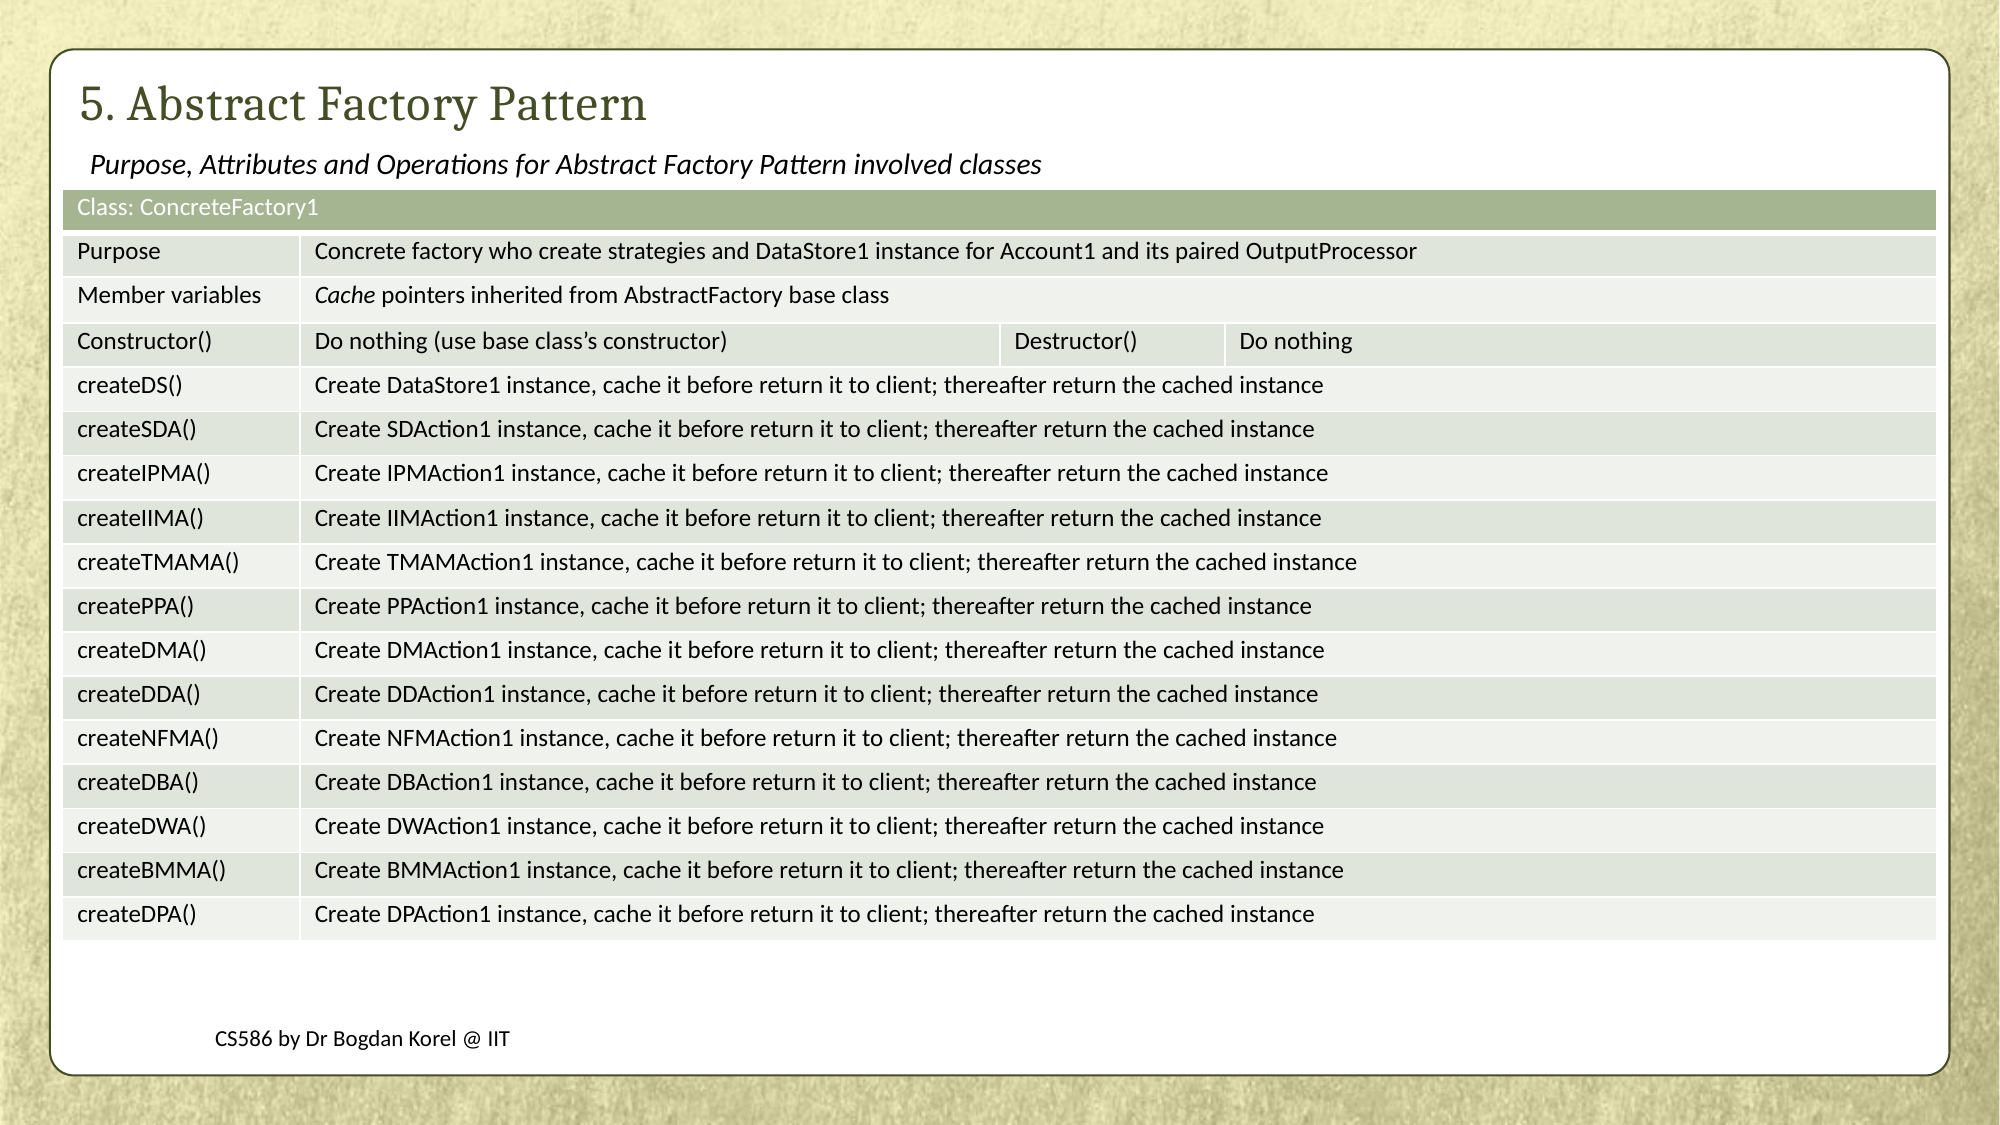

# 5. Abstract Factory Pattern
Purpose, Attributes and Operations for Abstract Factory Pattern involved classes

| Class: ConcreteFactory1 |  |  |  |
| --- | --- | --- | --- |
| Purpose | Concrete factory who create strategies and DataStore1 instance for Account1 and its paired OutputProcessor |  |  |
| Member variables | Cache pointers inherited from AbstractFactory base class |  |  |
| Constructor() | Do nothing (use base class’s constructor) | Destructor() | Do nothing |
| createDS() | Create DataStore1 instance, cache it before return it to client; thereafter return the cached instance |  |  |
| createSDA() | Create SDAction1 instance, cache it before return it to client; thereafter return the cached instance |  |  |
| createIPMA() | Create IPMAction1 instance, cache it before return it to client; thereafter return the cached instance |  |  |
| createIIMA() | Create IIMAction1 instance, cache it before return it to client; thereafter return the cached instance |  |  |
| createTMAMA() | Create TMAMAction1 instance, cache it before return it to client; thereafter return the cached instance |  |  |
| createPPA() | Create PPAction1 instance, cache it before return it to client; thereafter return the cached instance |  |  |
| createDMA() | Create DMAction1 instance, cache it before return it to client; thereafter return the cached instance |  |  |
| createDDA() | Create DDAction1 instance, cache it before return it to client; thereafter return the cached instance |  |  |
| createNFMA() | Create NFMAction1 instance, cache it before return it to client; thereafter return the cached instance |  |  |
| createDBA() | Create DBAction1 instance, cache it before return it to client; thereafter return the cached instance |  |  |
| createDWA() | Create DWAction1 instance, cache it before return it to client; thereafter return the cached instance |  |  |
| createBMMA() | Create BMMAction1 instance, cache it before return it to client; thereafter return the cached instance |  |  |
| createDPA() | Create DPAction1 instance, cache it before return it to client; thereafter return the cached instance |  |  |
CS586 by Dr Bogdan Korel @ IIT